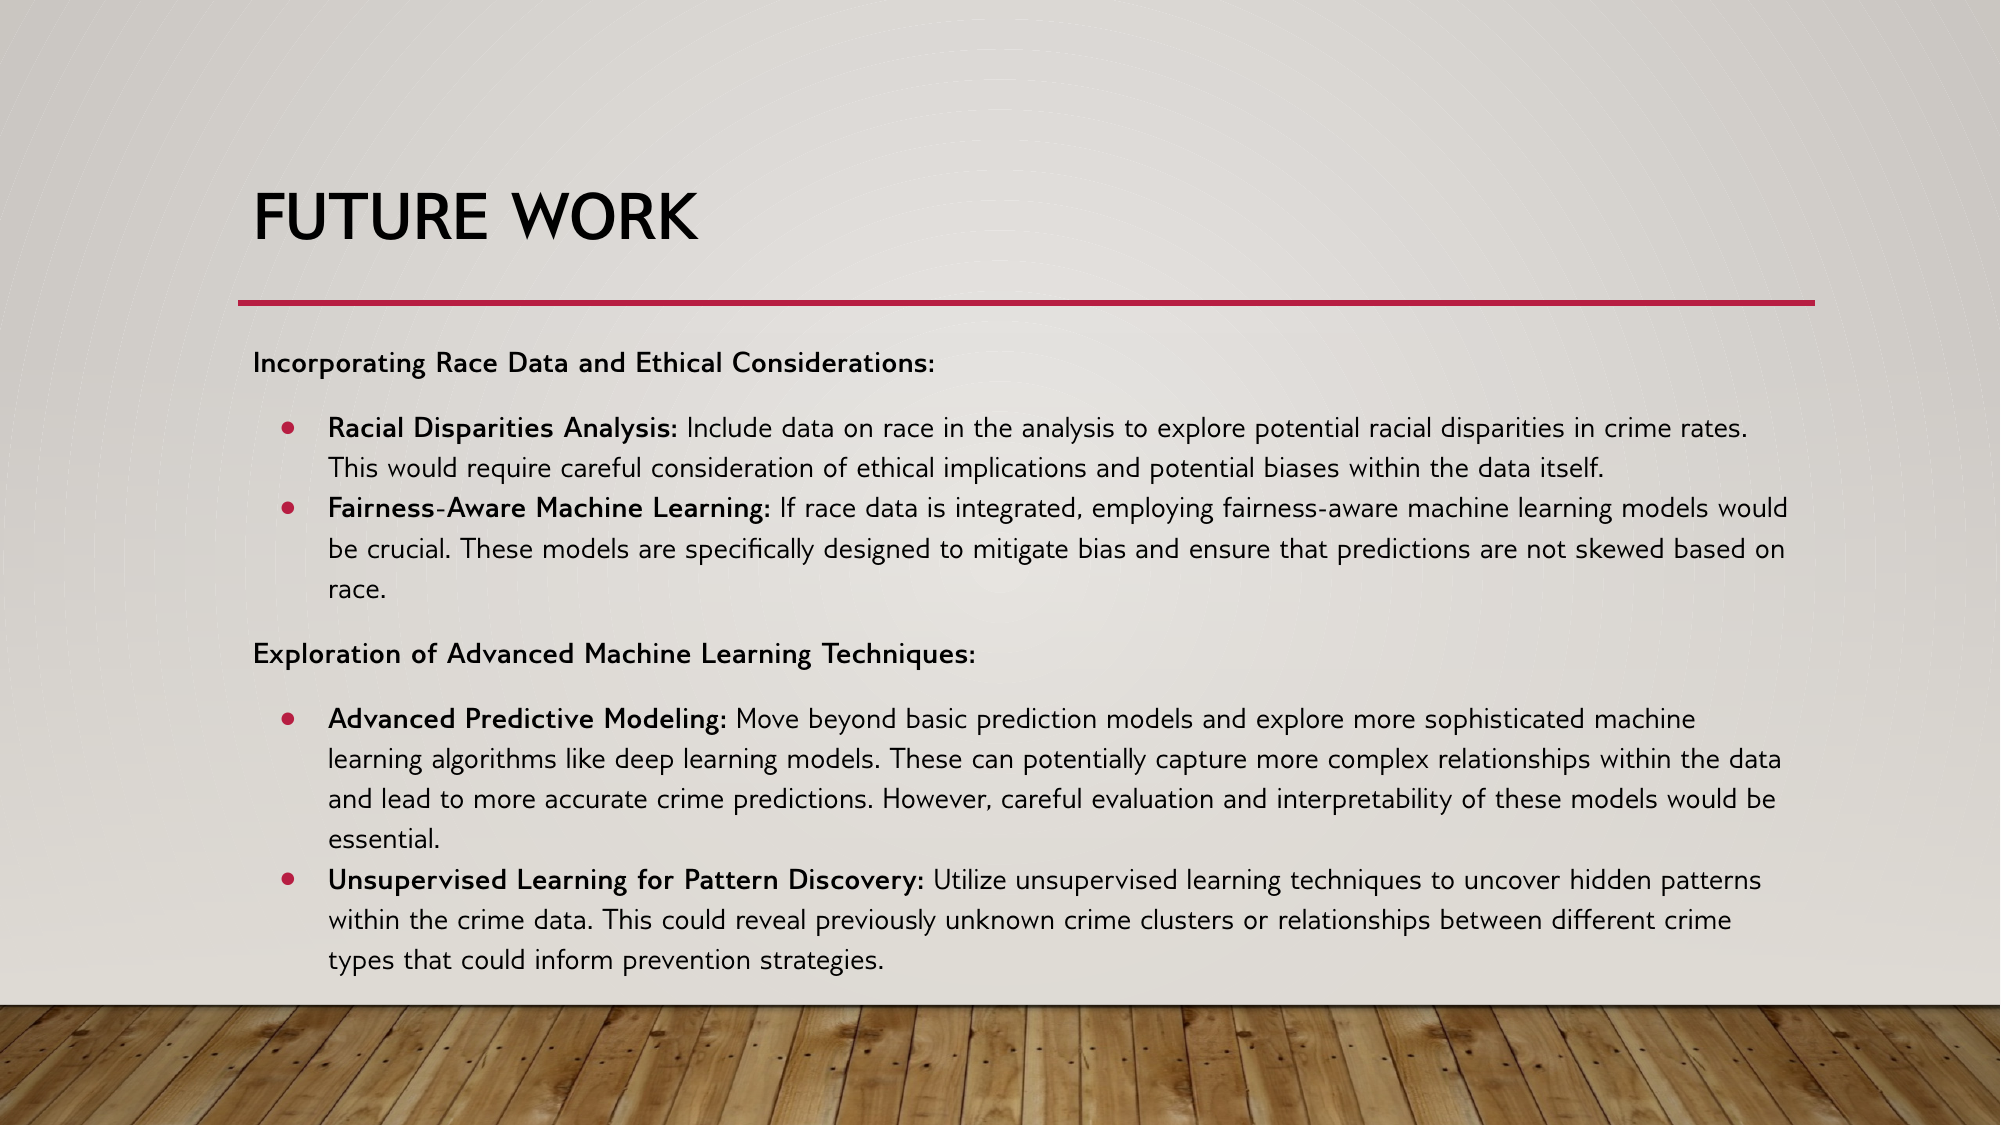

# Future Work
Incorporating Race Data and Ethical Considerations:
Racial Disparities Analysis: Include data on race in the analysis to explore potential racial disparities in crime rates. This would require careful consideration of ethical implications and potential biases within the data itself.
Fairness-Aware Machine Learning: If race data is integrated, employing fairness-aware machine learning models would be crucial. These models are specifically designed to mitigate bias and ensure that predictions are not skewed based on race.
Exploration of Advanced Machine Learning Techniques:
Advanced Predictive Modeling: Move beyond basic prediction models and explore more sophisticated machine learning algorithms like deep learning models. These can potentially capture more complex relationships within the data and lead to more accurate crime predictions. However, careful evaluation and interpretability of these models would be essential.
Unsupervised Learning for Pattern Discovery: Utilize unsupervised learning techniques to uncover hidden patterns within the crime data. This could reveal previously unknown crime clusters or relationships between different crime types that could inform prevention strategies.